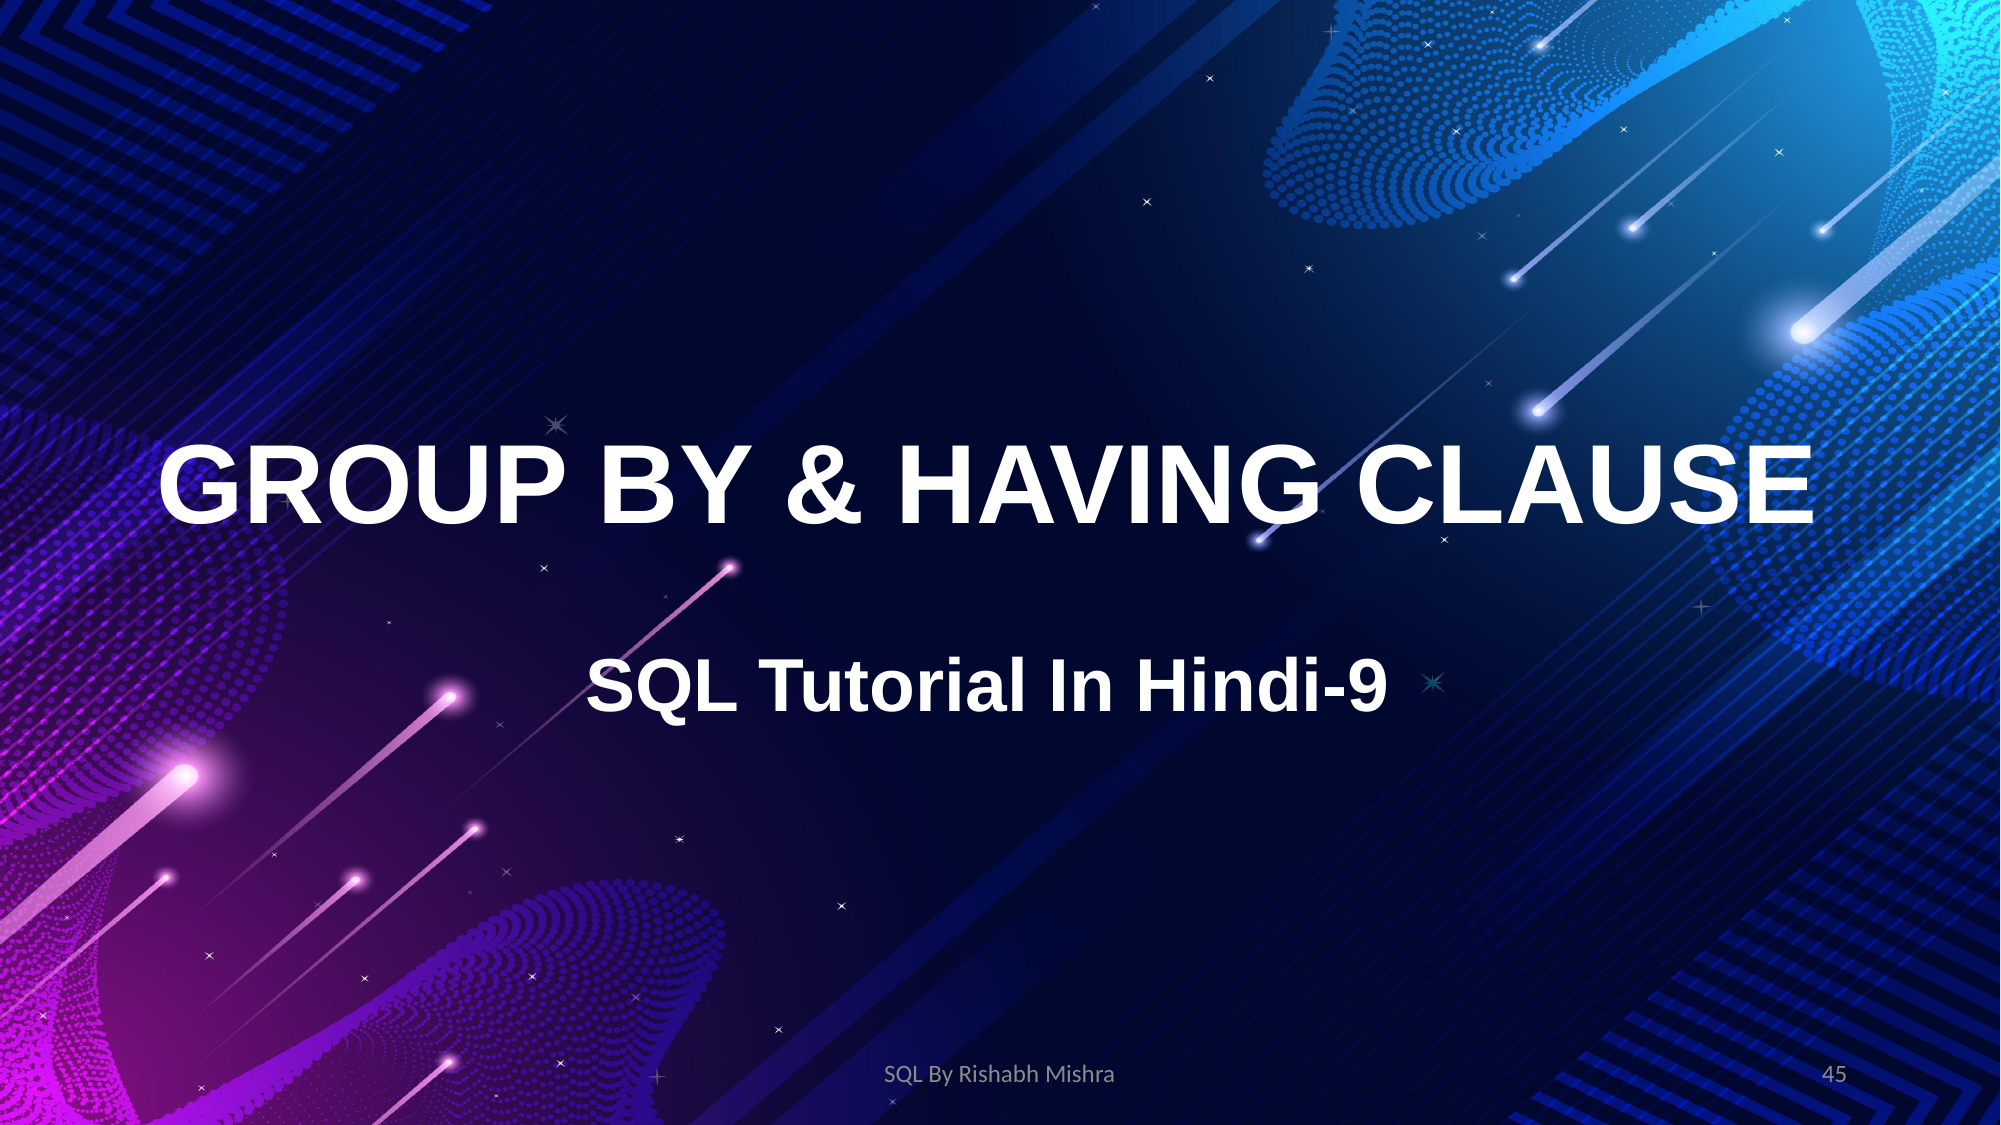

# GROUP BY & HAVING CLAUSE SQL Tutorial In Hindi-9
SQL By Rishabh Mishra
45